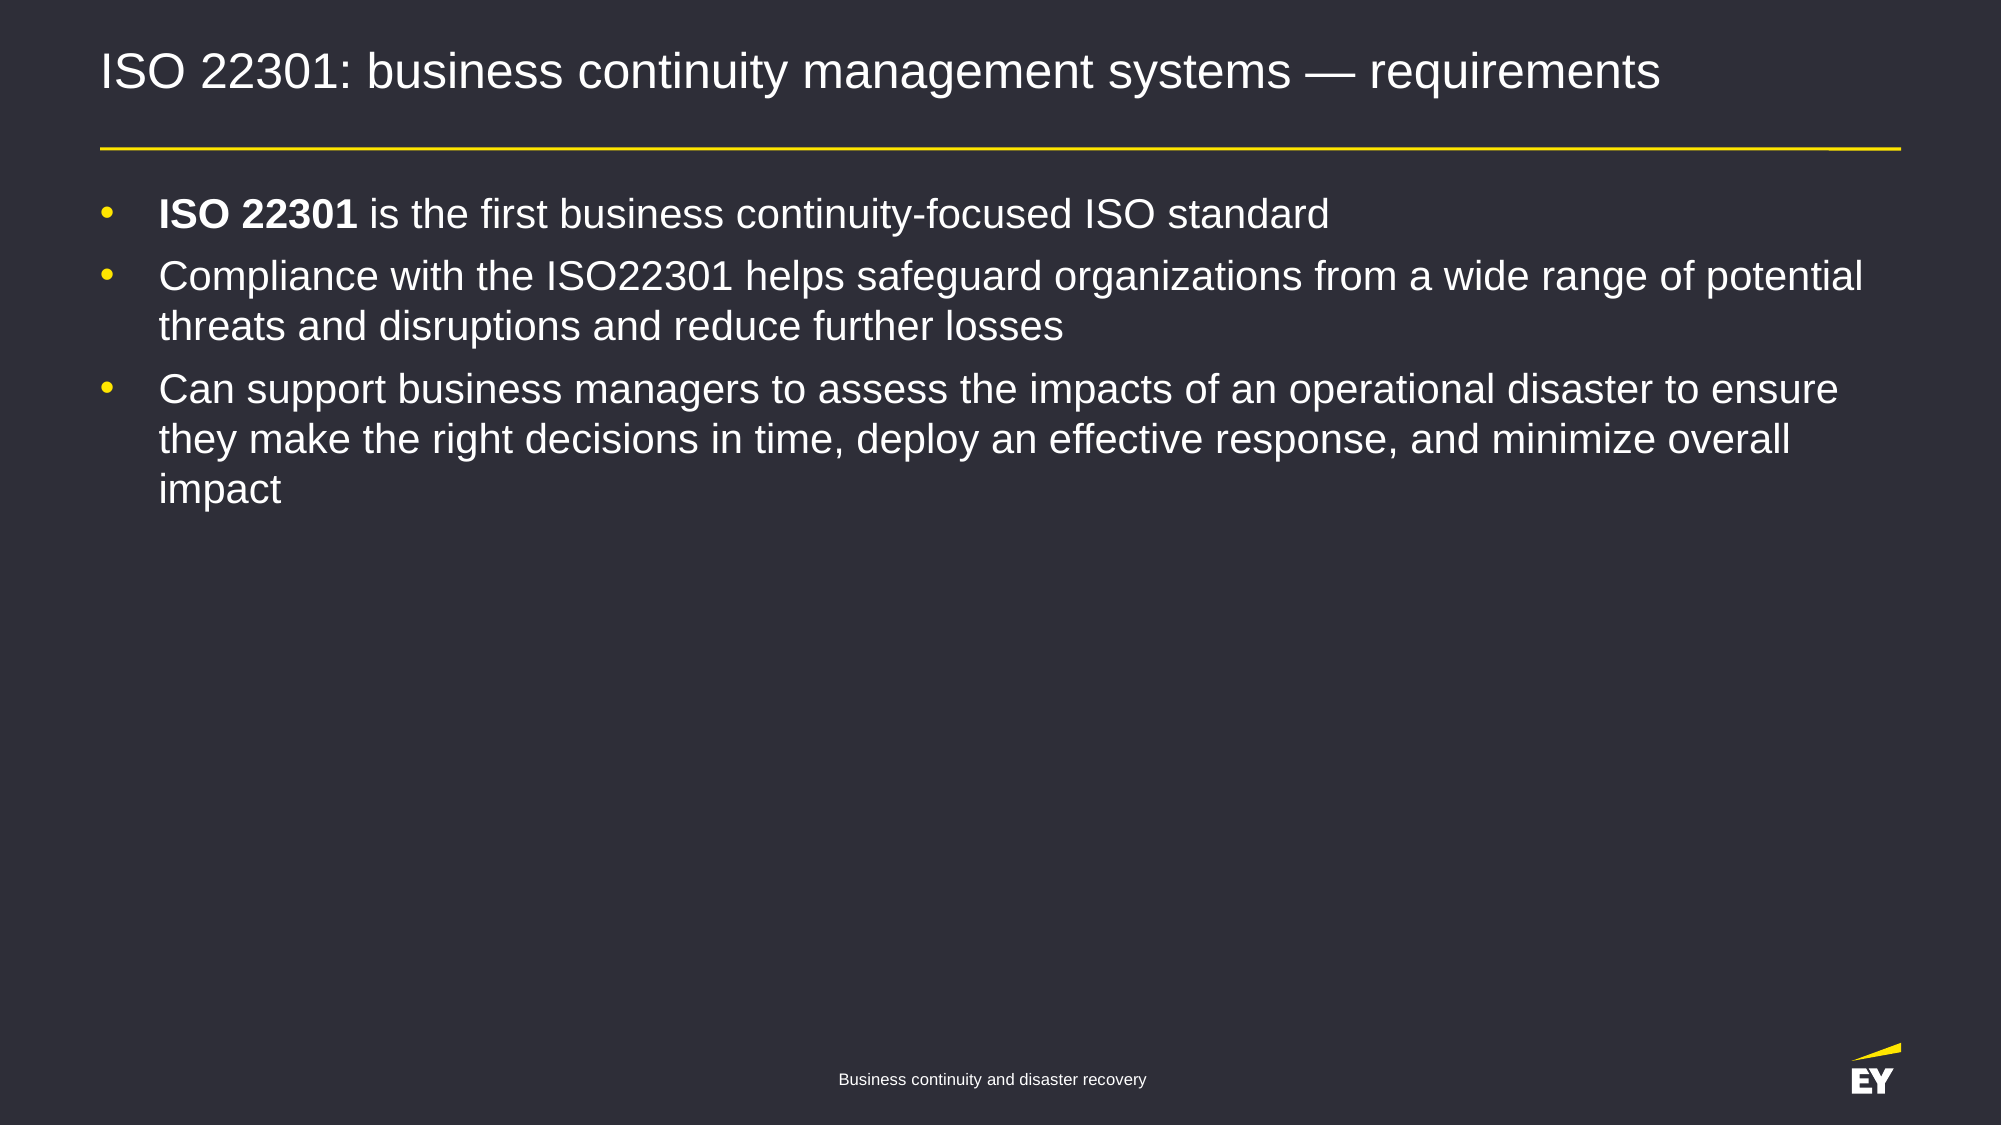

# ISO 22301: business continuity management systems — requirements
ISO 22301 is the first business continuity-focused ISO standard
Compliance with the ISO22301 helps safeguard organizations from a wide range of potential threats and disruptions and reduce further losses
Can support business managers to assess the impacts of an operational disaster to ensure they make the right decisions in time, deploy an effective response, and minimize overall impact